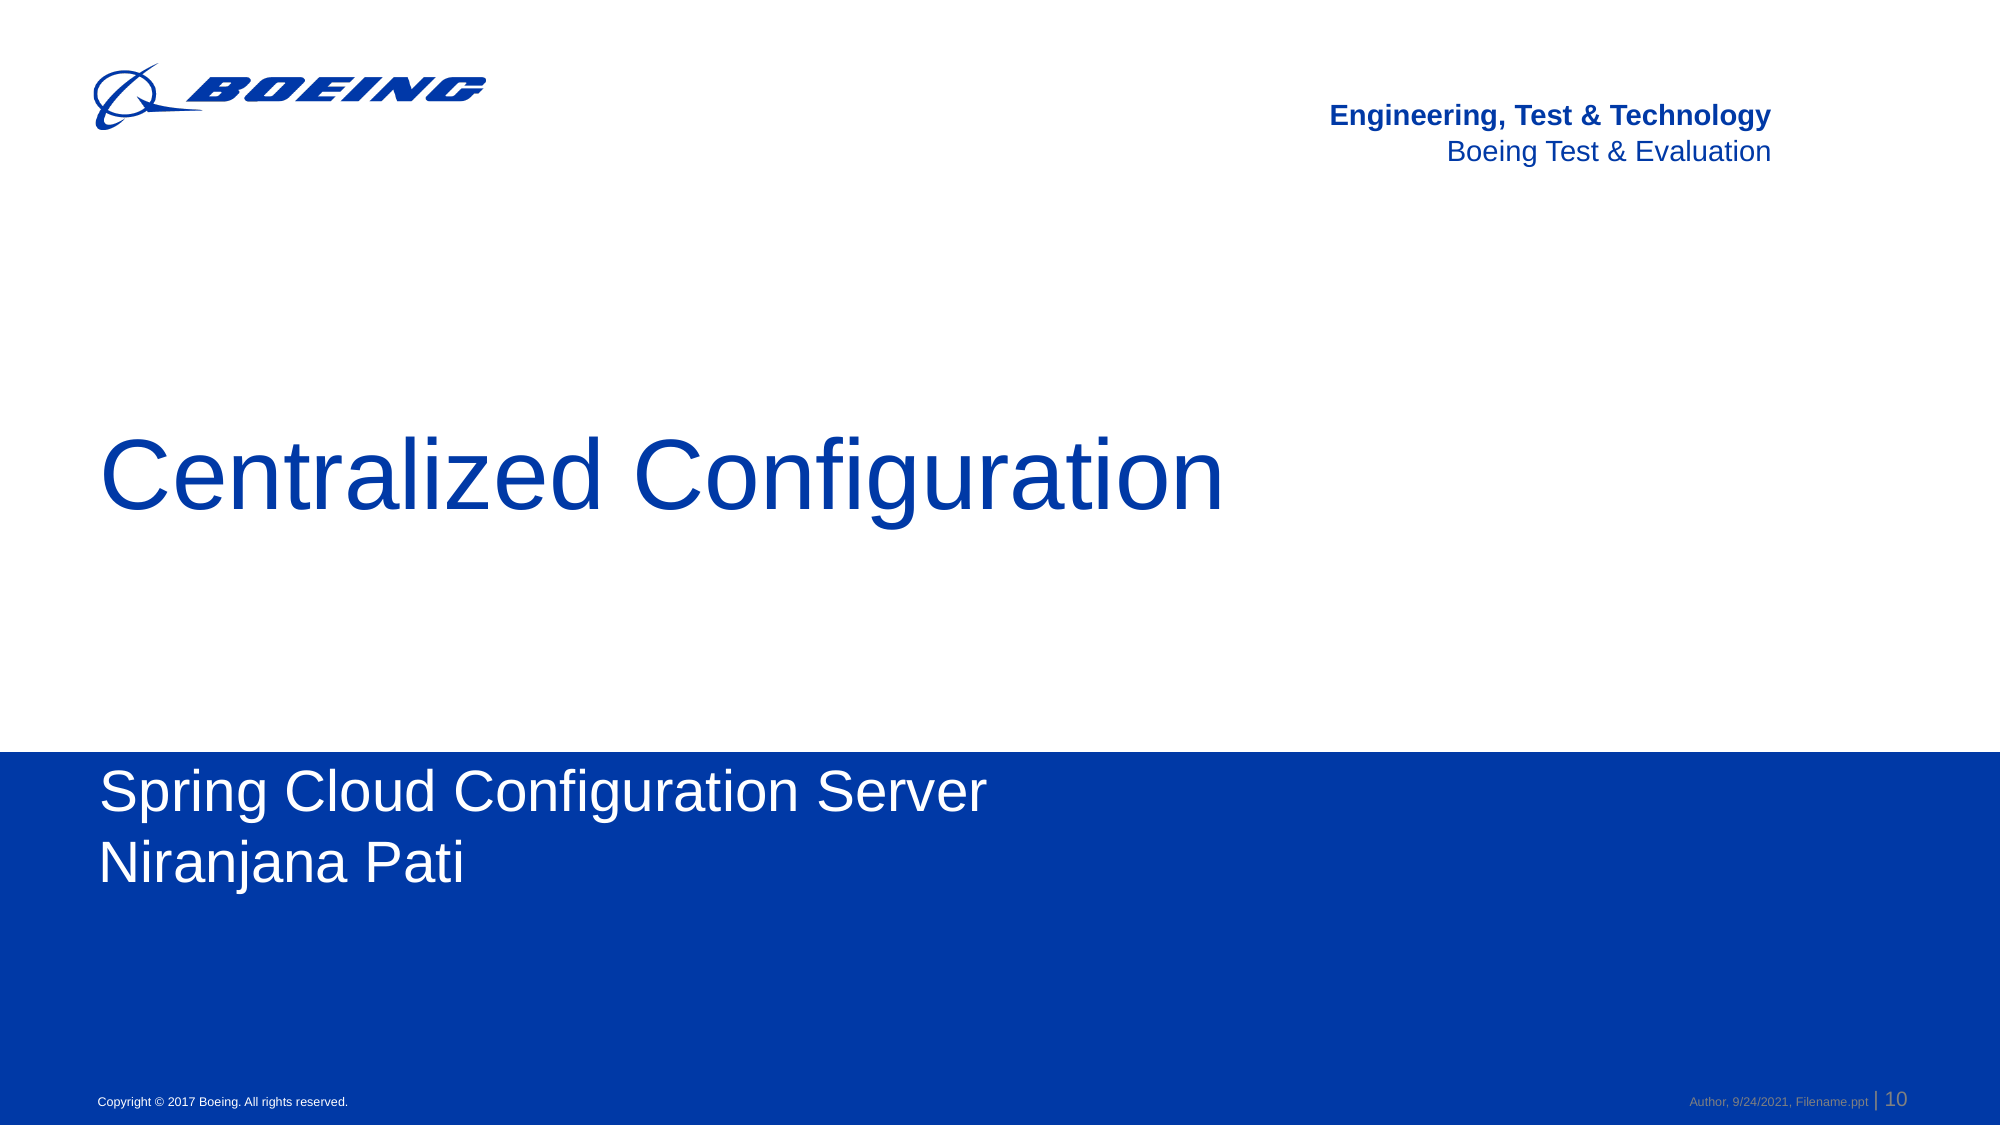

# Centralized Configuration
Spring Cloud Configuration Server
Niranjana Pati
Author, 9/24/2021, Filename.ppt | 10